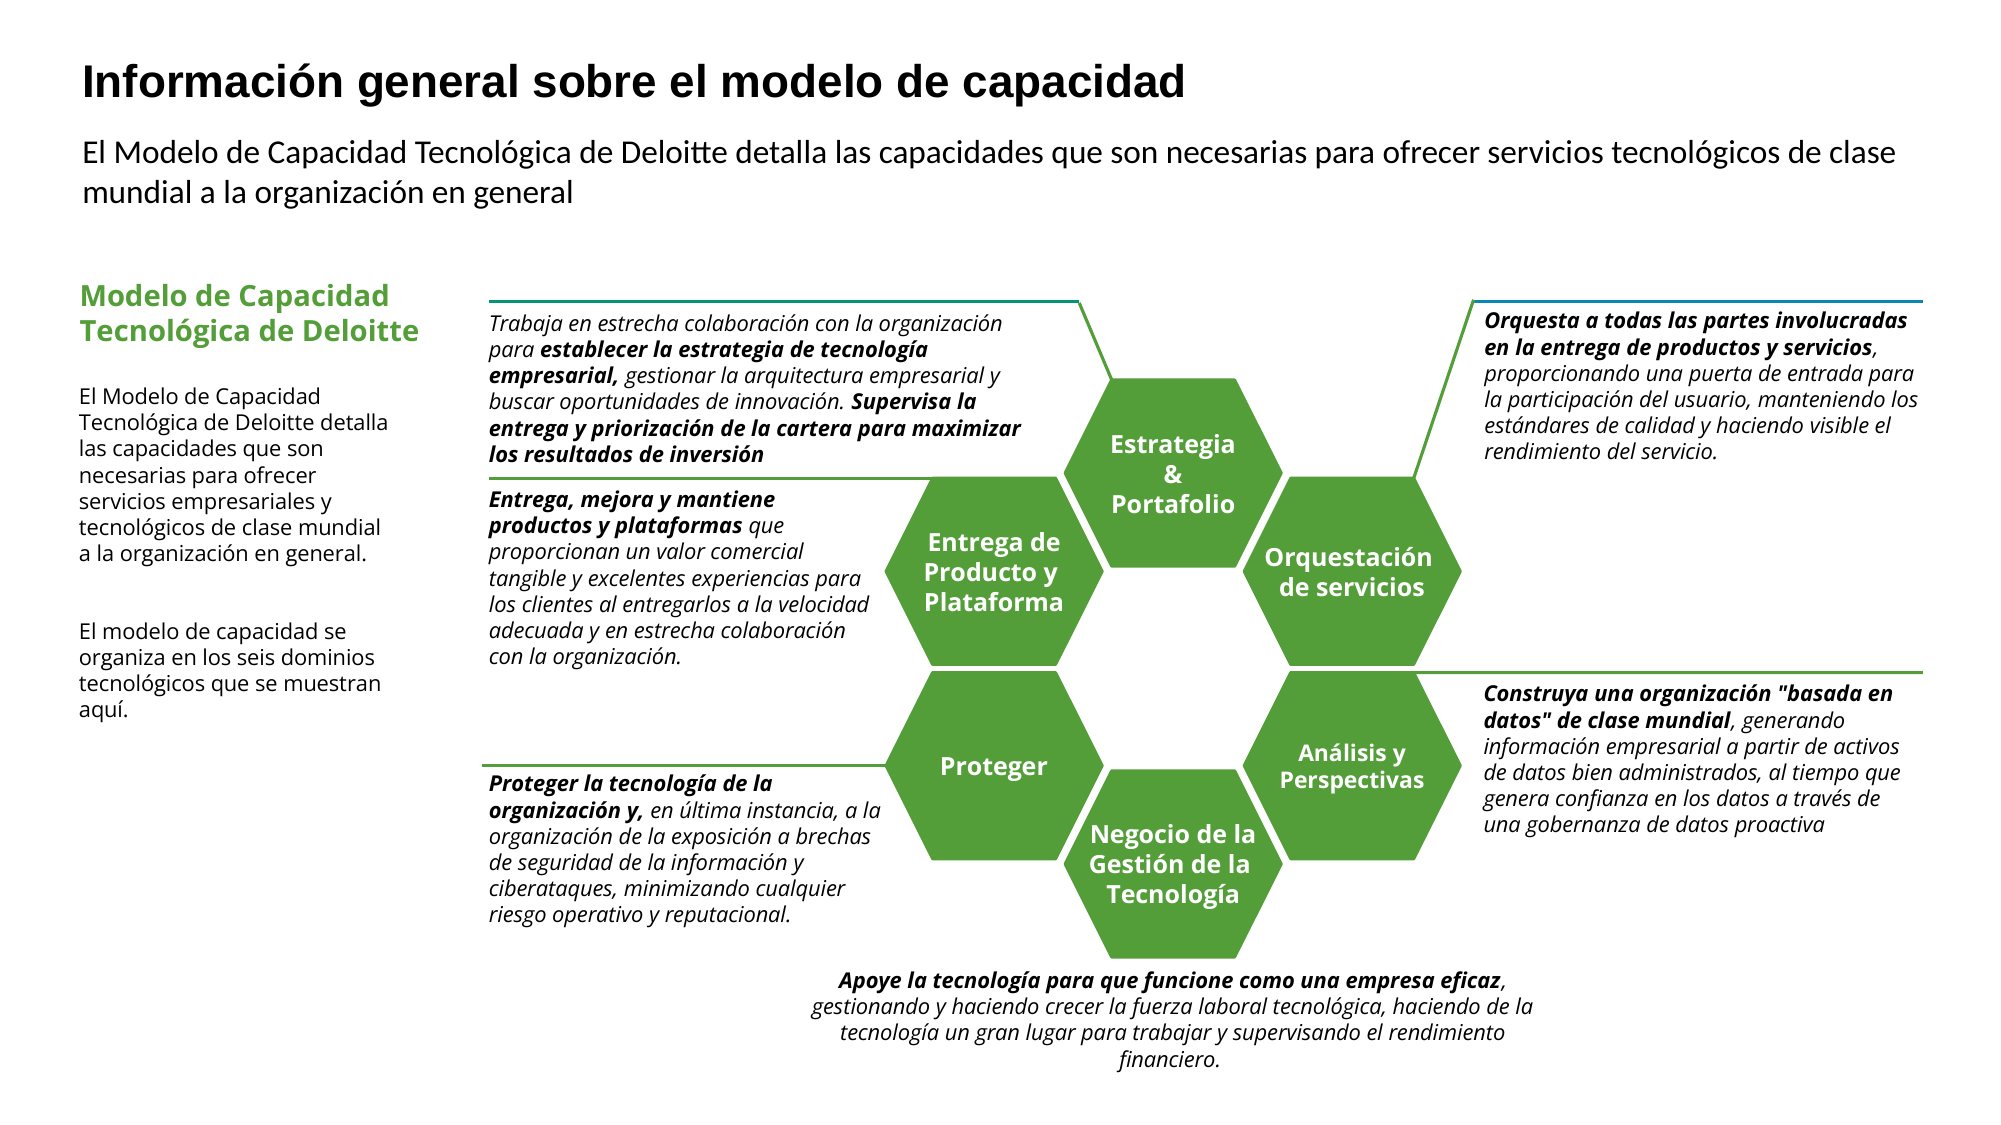

# Información general sobre el modelo de capacidad
El Modelo de Capacidad Tecnológica de Deloitte detalla las capacidades que son necesarias para ofrecer servicios tecnológicos de clase mundial a la organización en general
Modelo de Capacidad Tecnológica de Deloitte
Orquesta a todas las partes involucradas en la entrega de productos y servicios, proporcionando una puerta de entrada para la participación del usuario, manteniendo los estándares de calidad y haciendo visible el rendimiento del servicio.

Trabaja en estrecha colaboración con la organización para establecer la estrategia de tecnología empresarial, gestionar la arquitectura empresarial y buscar oportunidades de innovación. Supervisa la entrega y priorización de la cartera para maximizar los resultados de inversión
Estrategia & Portafolio
El Modelo de Capacidad Tecnológica de Deloitte detalla las capacidades que son necesarias para ofrecer servicios empresariales y tecnológicos de clase mundial a la organización en general.

El modelo de capacidad se organiza en los seis dominios tecnológicos que se muestran aquí.
Entrega, mejora y mantiene productos y plataformas que proporcionan un valor comercial tangible y excelentes experiencias para los clientes al entregarlos a la velocidad adecuada y en estrecha colaboración con la organización.
Entrega de Producto y
Plataforma
Orquestación
de servicios
Proteger
Análisis y Perspectivas
Construya una organización "basada en datos" de clase mundial, generando información empresarial a partir de activos de datos bien administrados, al tiempo que genera confianza en los datos a través de una gobernanza de datos proactiva
Proteger la tecnología de la organización y, en última instancia, a la organización de la exposición a brechas de seguridad de la información y ciberataques, minimizando cualquier riesgo operativo y reputacional.
Negocio de la
Gestión de la
Tecnología
Apoye la tecnología para que funcione como una empresa eficaz, gestionando y haciendo crecer la fuerza laboral tecnológica, haciendo de la tecnología un gran lugar para trabajar y supervisando el rendimiento financiero.